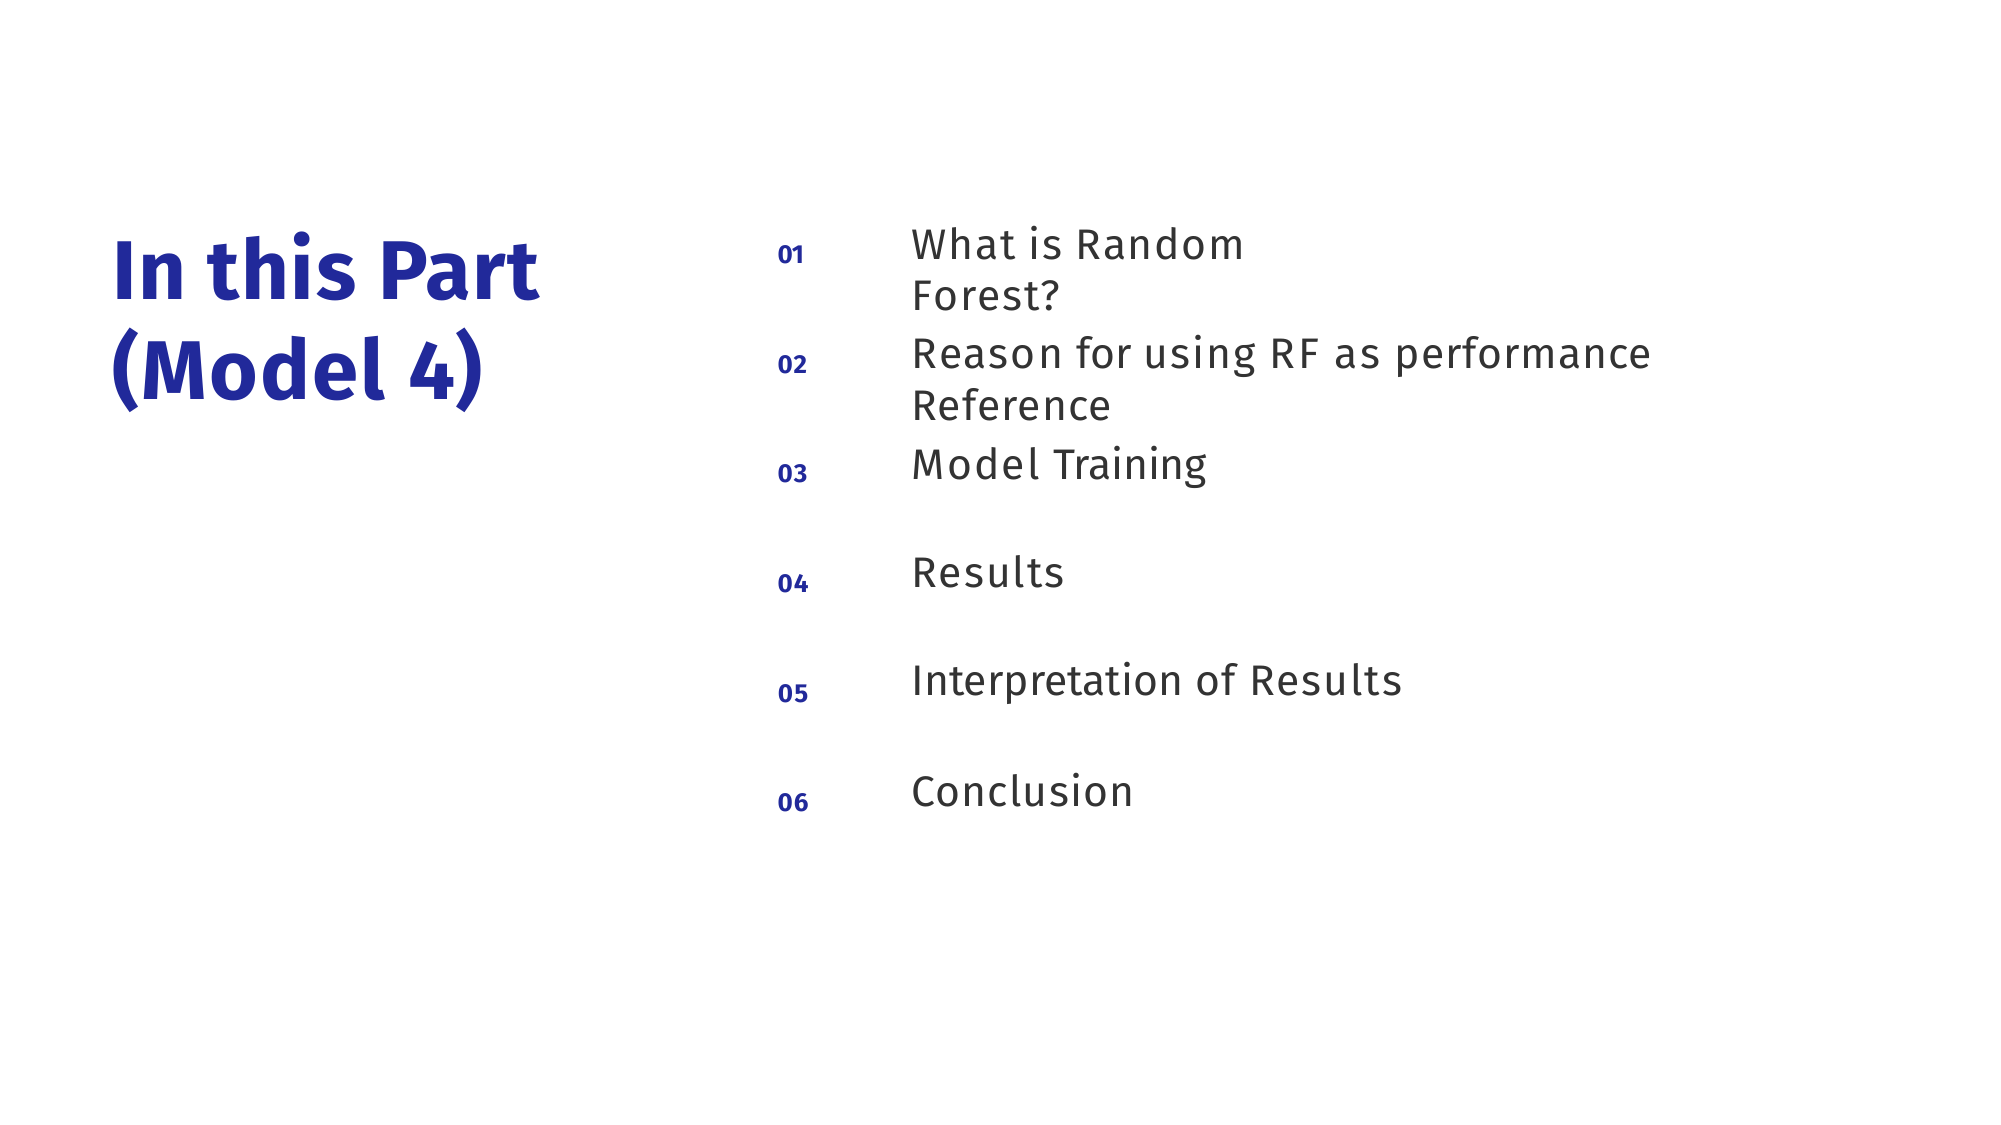

# In this Part (Model 4)
What is Random Forest?
01
Reason for using RF as performance Reference
02
Model Training
03
Results
04
Interpretation of Results
05
Conclusion
06